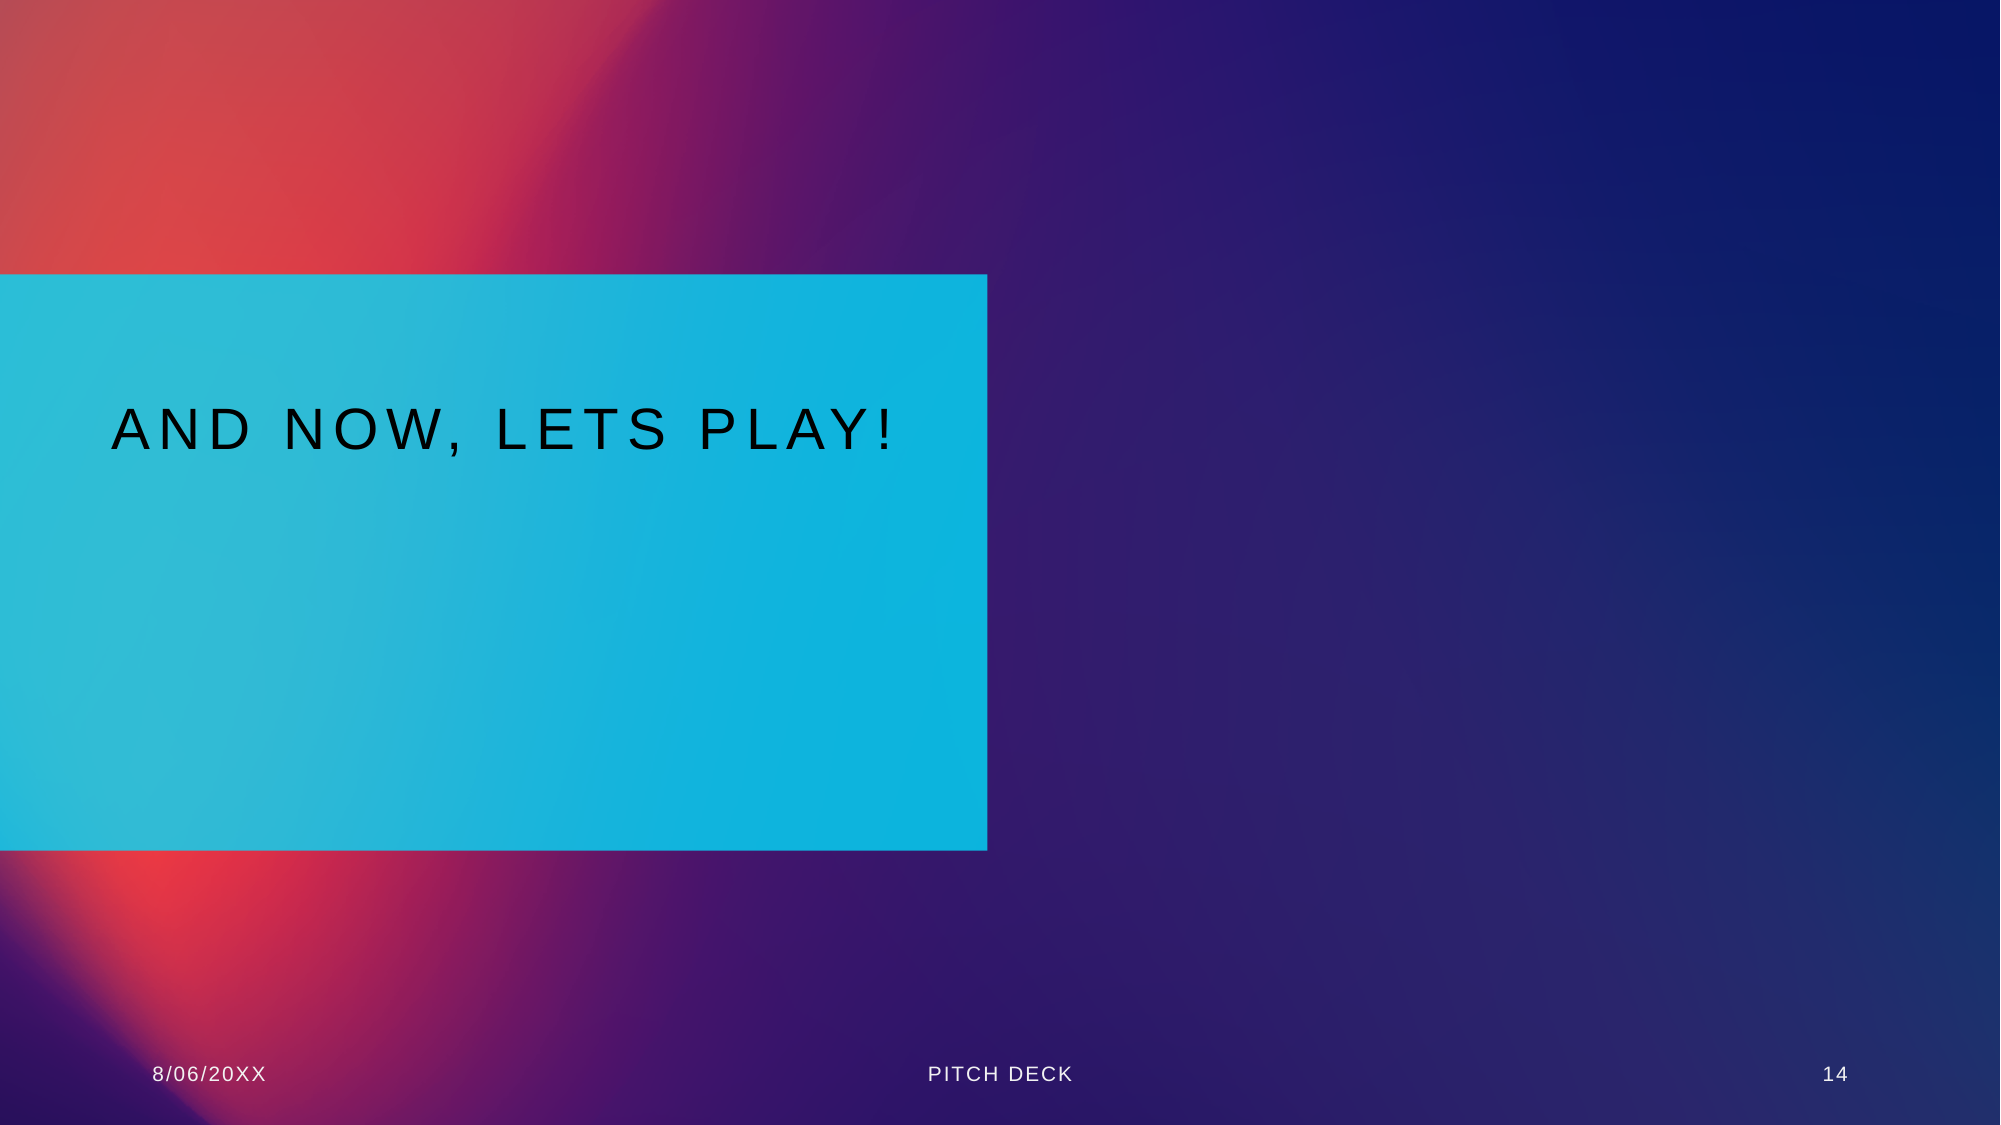

# And Now, Lets Play!

8/06/20XX
PITCH DECK
14